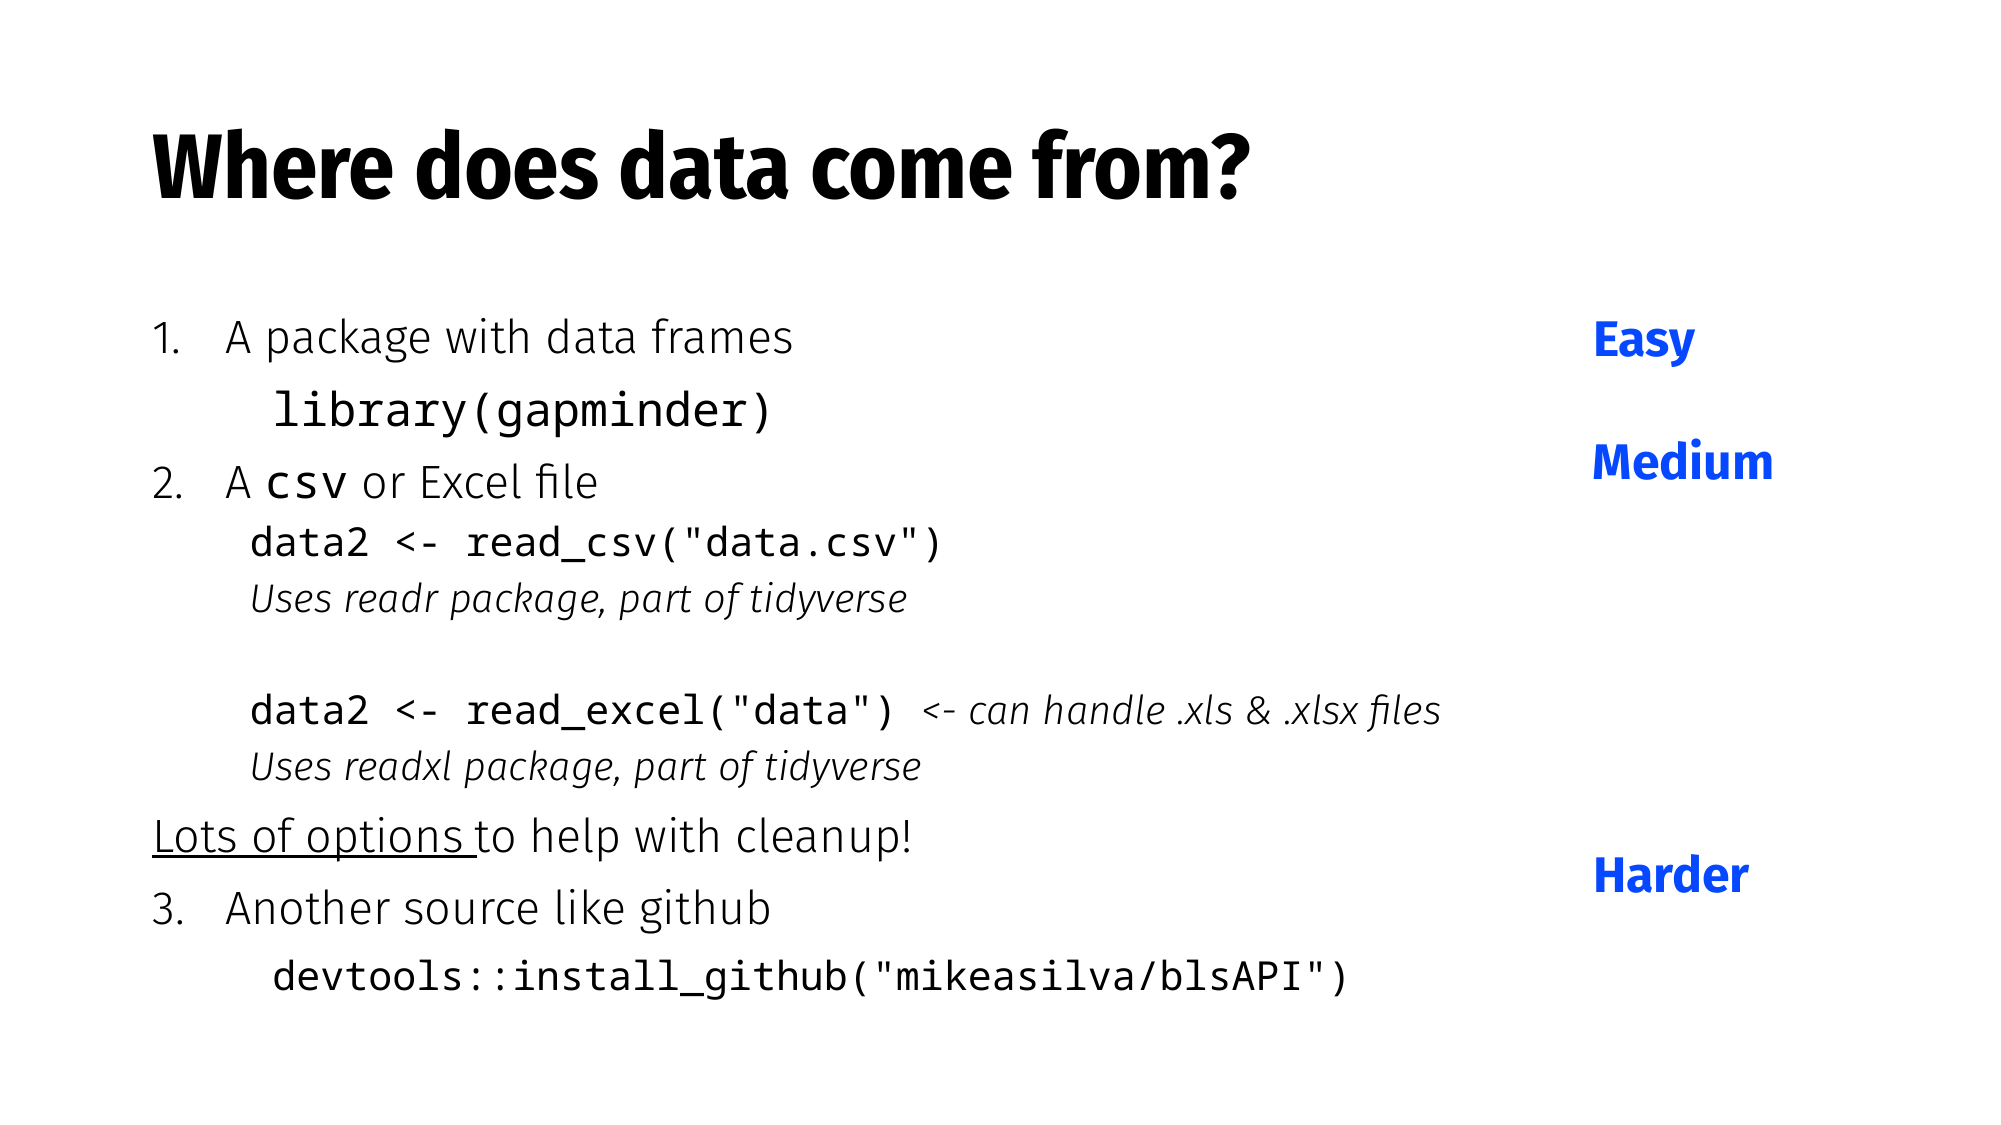

# Where does data come from?
A package with data frames
	library(gapminder)
A csv or Excel file
	data2 <- read_csv("data.csv")
	Uses readr package, part of tidyverse

	data2 <- read_excel("data") <- can handle .xls & .xlsx files
	Uses readxl package, part of tidyverse
Lots of options to help with cleanup!
Another source like github
	devtools::install_github("mikeasilva/blsAPI")

Easy
Medium
Harder